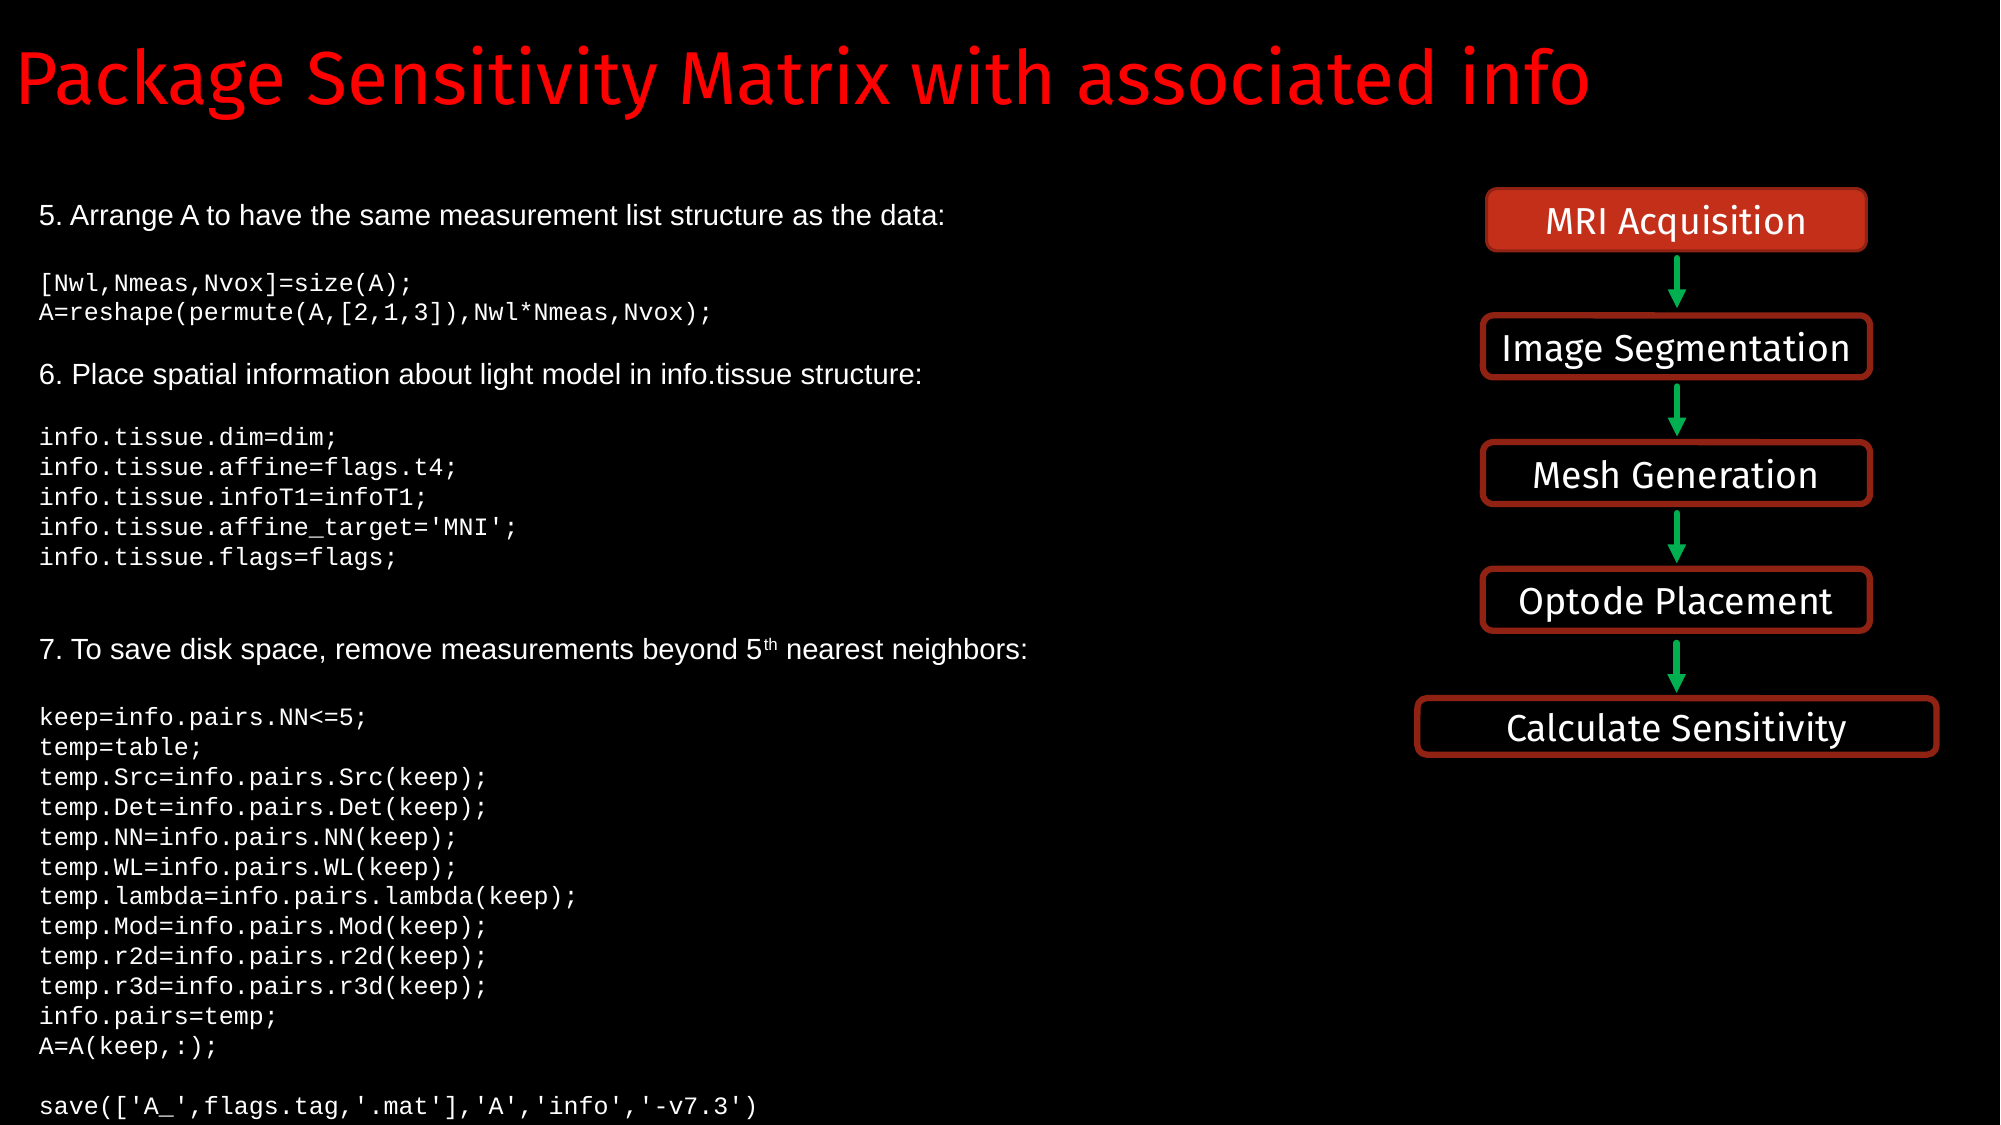

Package Sensitivity Matrix with associated info
5. Arrange A to have the same measurement list structure as the data:

[Nwl,Nmeas,Nvox]=size(A);
A=reshape(permute(A,[2,1,3]),Nwl*Nmeas,Nvox);

6. Place spatial information about light model in info.tissue structure:

info.tissue.dim=dim;
info.tissue.affine=flags.t4;
info.tissue.infoT1=infoT1;
info.tissue.affine_target='MNI';
info.tissue.flags=flags;

7. To save disk space, remove measurements beyond 5th nearest neighbors:

keep=info.pairs.NN<=5;
temp=table;
temp.Src=info.pairs.Src(keep);
temp.Det=info.pairs.Det(keep);
temp.NN=info.pairs.NN(keep);
temp.WL=info.pairs.WL(keep);
temp.lambda=info.pairs.lambda(keep);
temp.Mod=info.pairs.Mod(keep);
temp.r2d=info.pairs.r2d(keep);
temp.r3d=info.pairs.r3d(keep);
info.pairs=temp;
A=A(keep,:);

save(['A_',flags.tag,'.mat'],'A','info','-v7.3')
MRI Acquisition
Image Segmentation
Mesh Generation
Optode Placement
Calculate Sensitivity